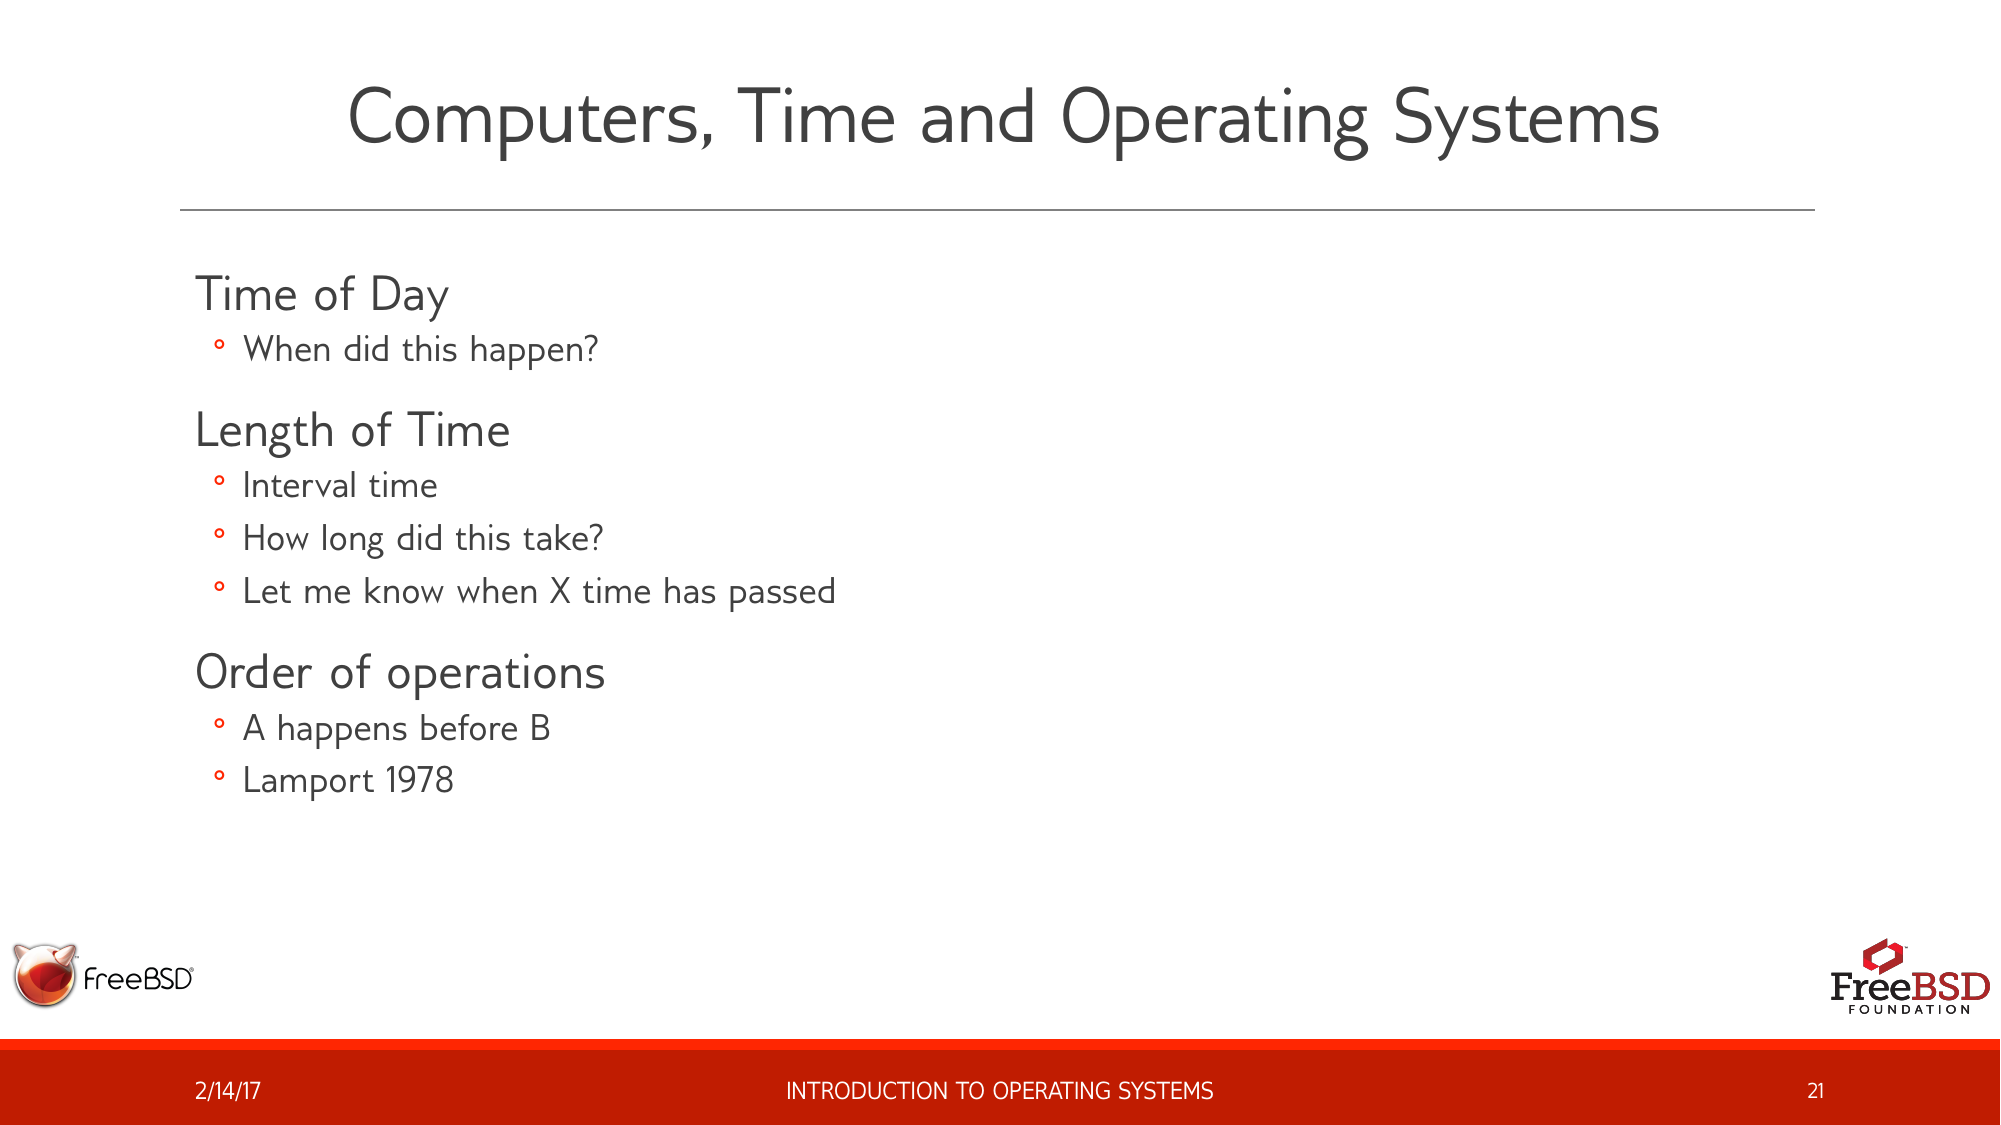

# Computers, Time and Operating Systems
Time of Day
When did this happen?
Length of Time
Interval time
How long did this take?
Let me know when X time has passed
Order of operations
A happens before B
Lamport 1978
2/14/17
Introduction to Operating Systems
21